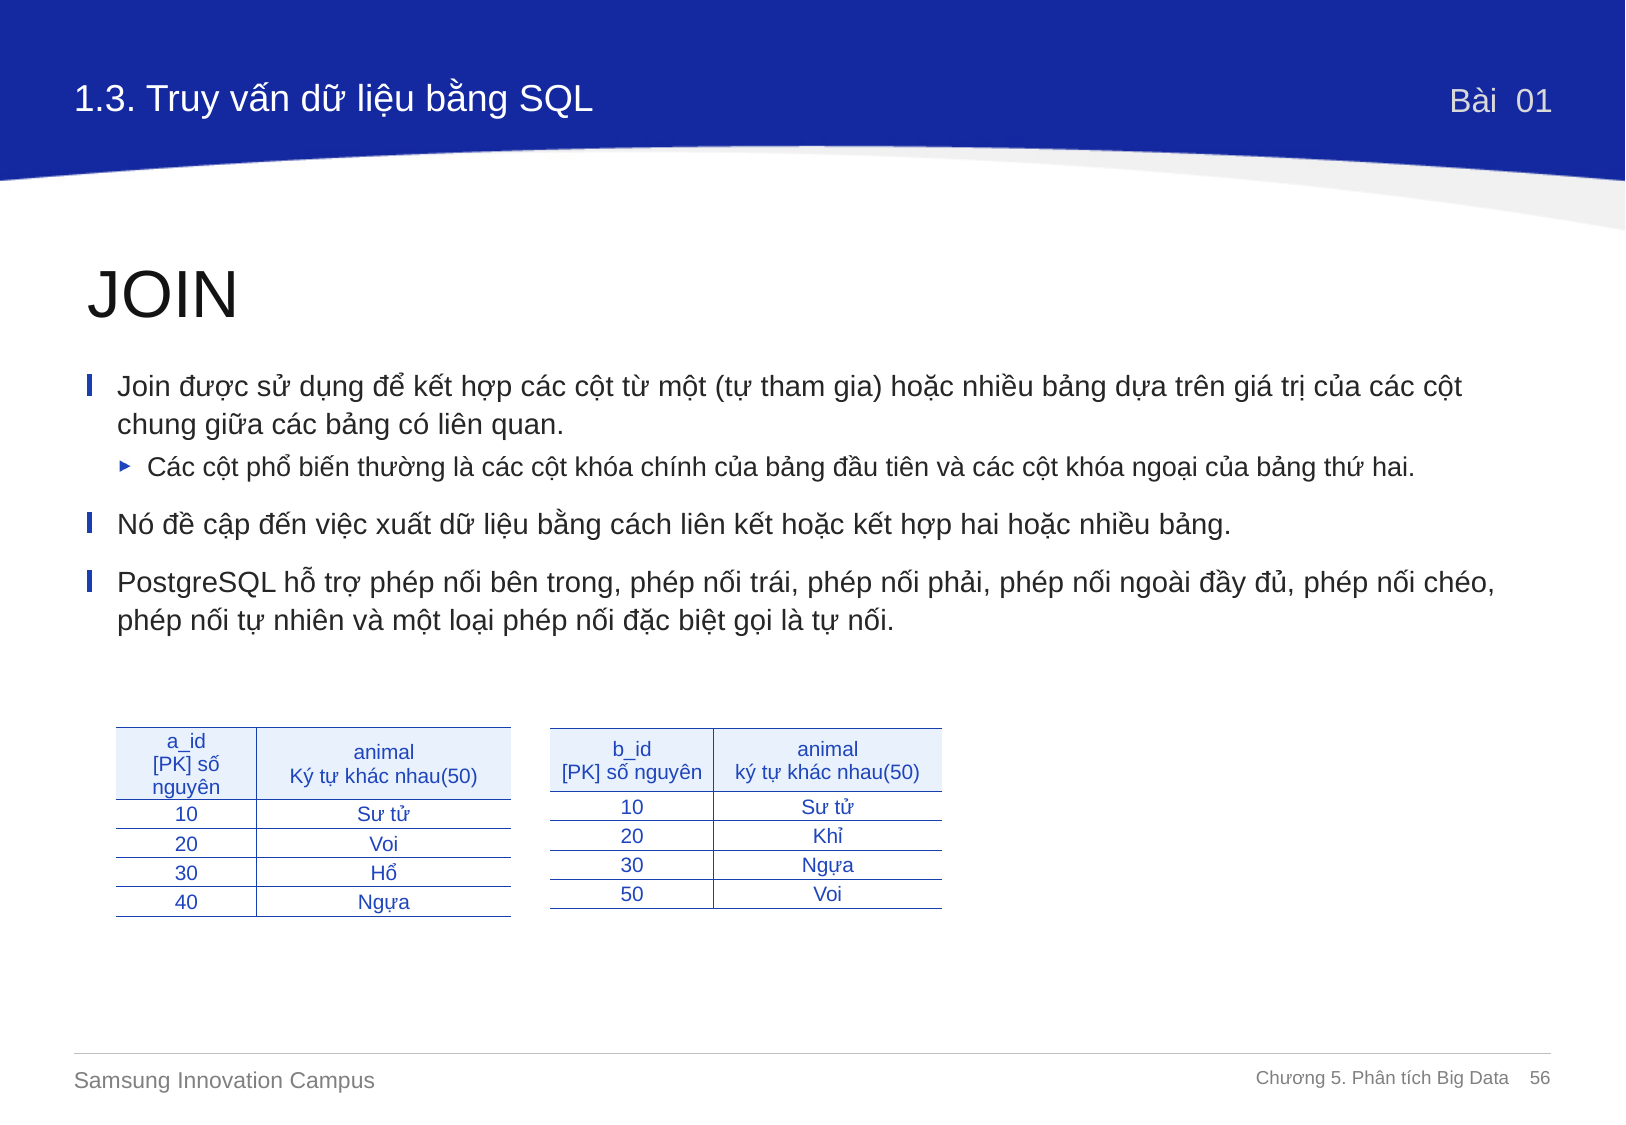

1.3. Truy vấn dữ liệu bằng SQL
Bài  01
JOIN
Join được sử dụng để kết hợp các cột từ một (tự tham gia) hoặc nhiều bảng dựa trên giá trị của các cột chung giữa các bảng có liên quan.
Các cột phổ biến thường là các cột khóa chính của bảng đầu tiên và các cột khóa ngoại của bảng thứ hai.
Nó đề cập đến việc xuất dữ liệu bằng cách liên kết hoặc kết hợp hai hoặc nhiều bảng.
PostgreSQL hỗ trợ phép nối bên trong, phép nối trái, phép nối phải, phép nối ngoài đầy đủ, phép nối chéo, phép nối tự nhiên và một loại phép nối đặc biệt gọi là tự nối.
| a\_id [PK] số nguyên | animal Ký tự khác nhau(50) |
| --- | --- |
| 10 | Sư tử |
| 20 | Voi |
| 30 | Hổ |
| 40 | Ngựa |
| b\_id [PK] số nguyên | animal ký tự khác nhau(50) |
| --- | --- |
| 10 | Sư tử |
| 20 | Khỉ |
| 30 | Ngựa |
| 50 | Voi |